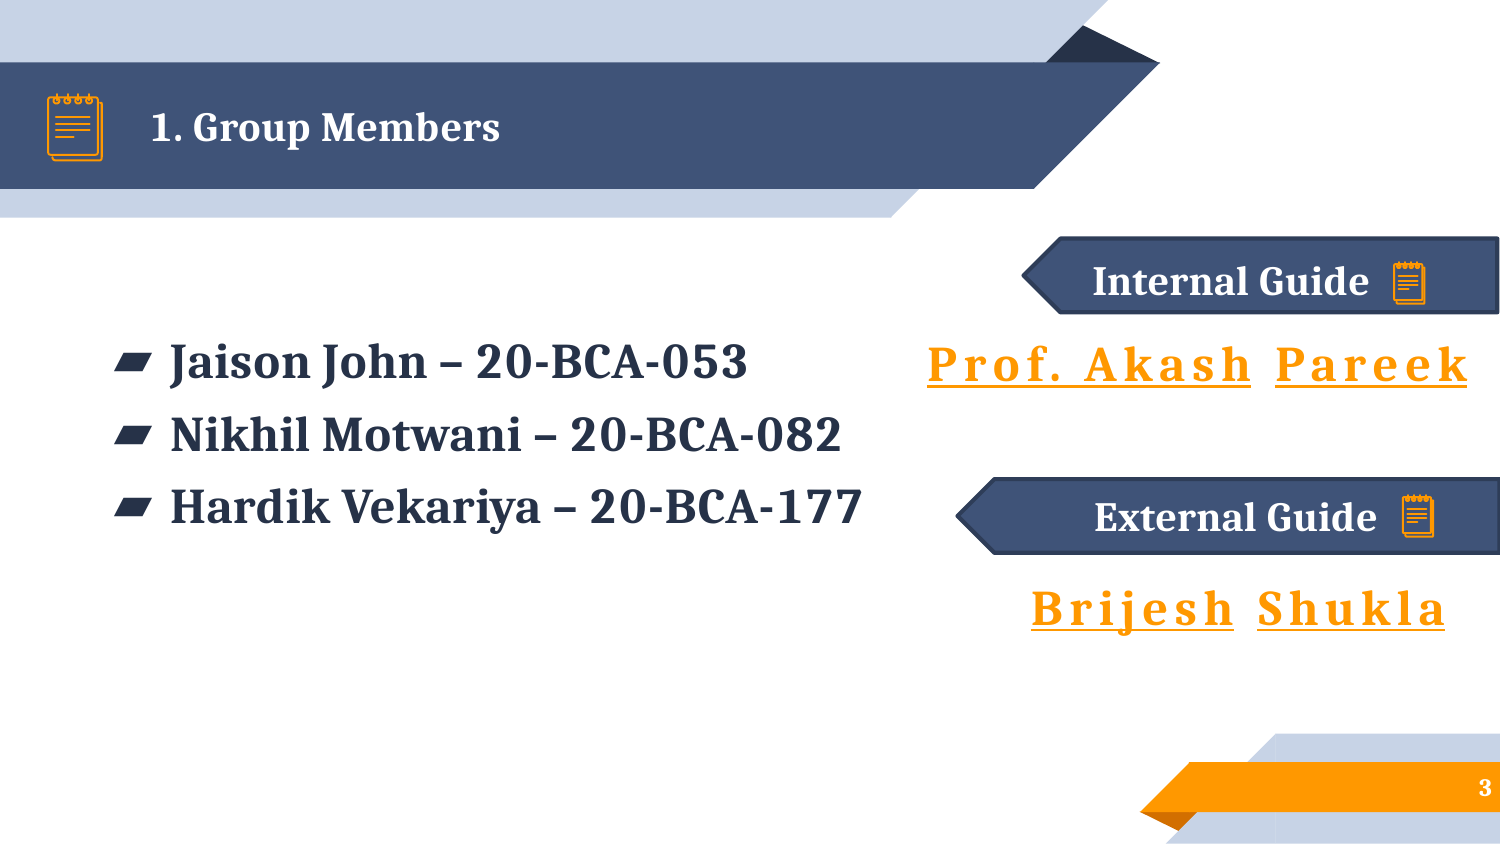

# 1. Group Members

Internal Guide

Jaison John – 20-BCA-053
Nikhil Motwani – 20-BCA-082
Hardik Vekariya – 20-BCA-177
Prof. Akash Pareek
External Guide

Brijesh Shukla
3